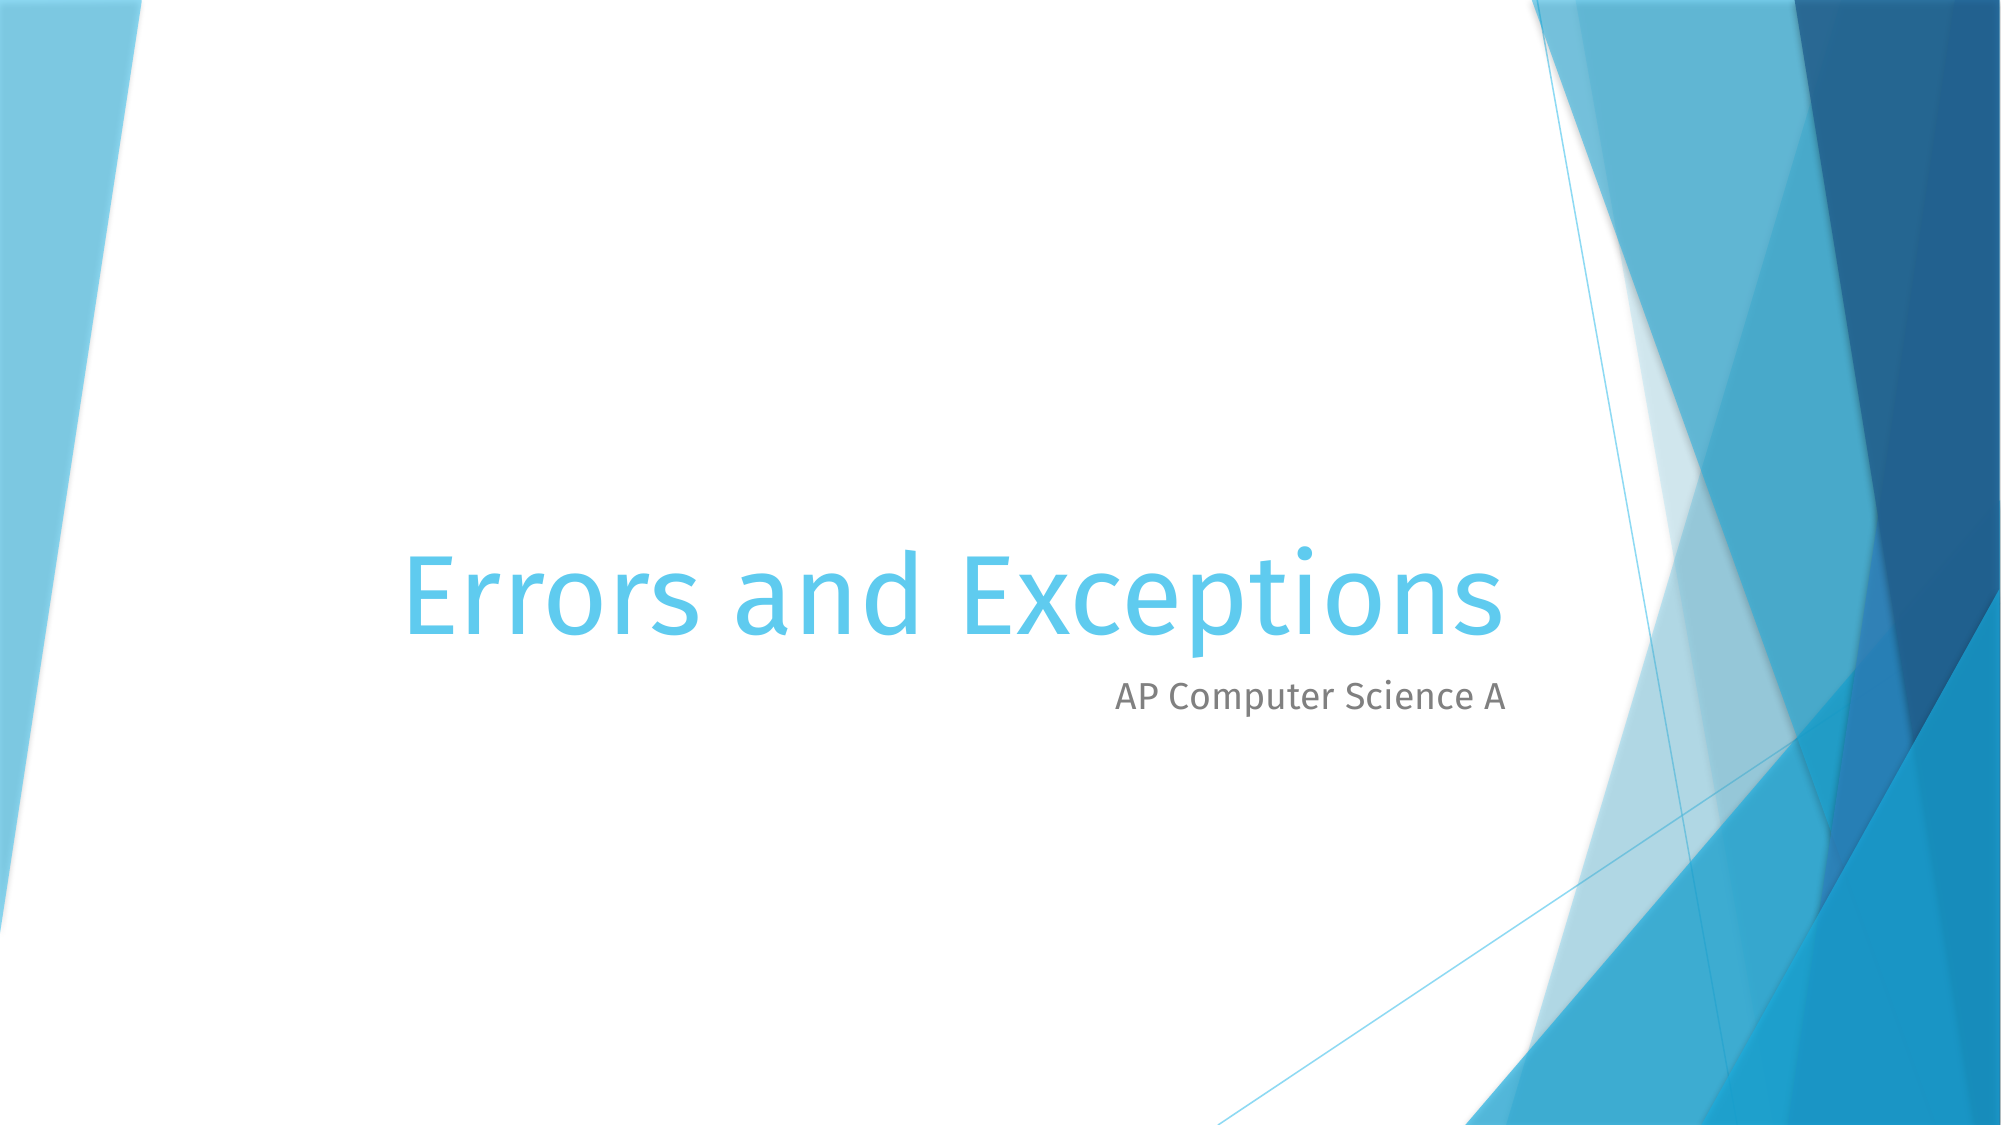

# Errors and Exceptions
AP Computer Science A